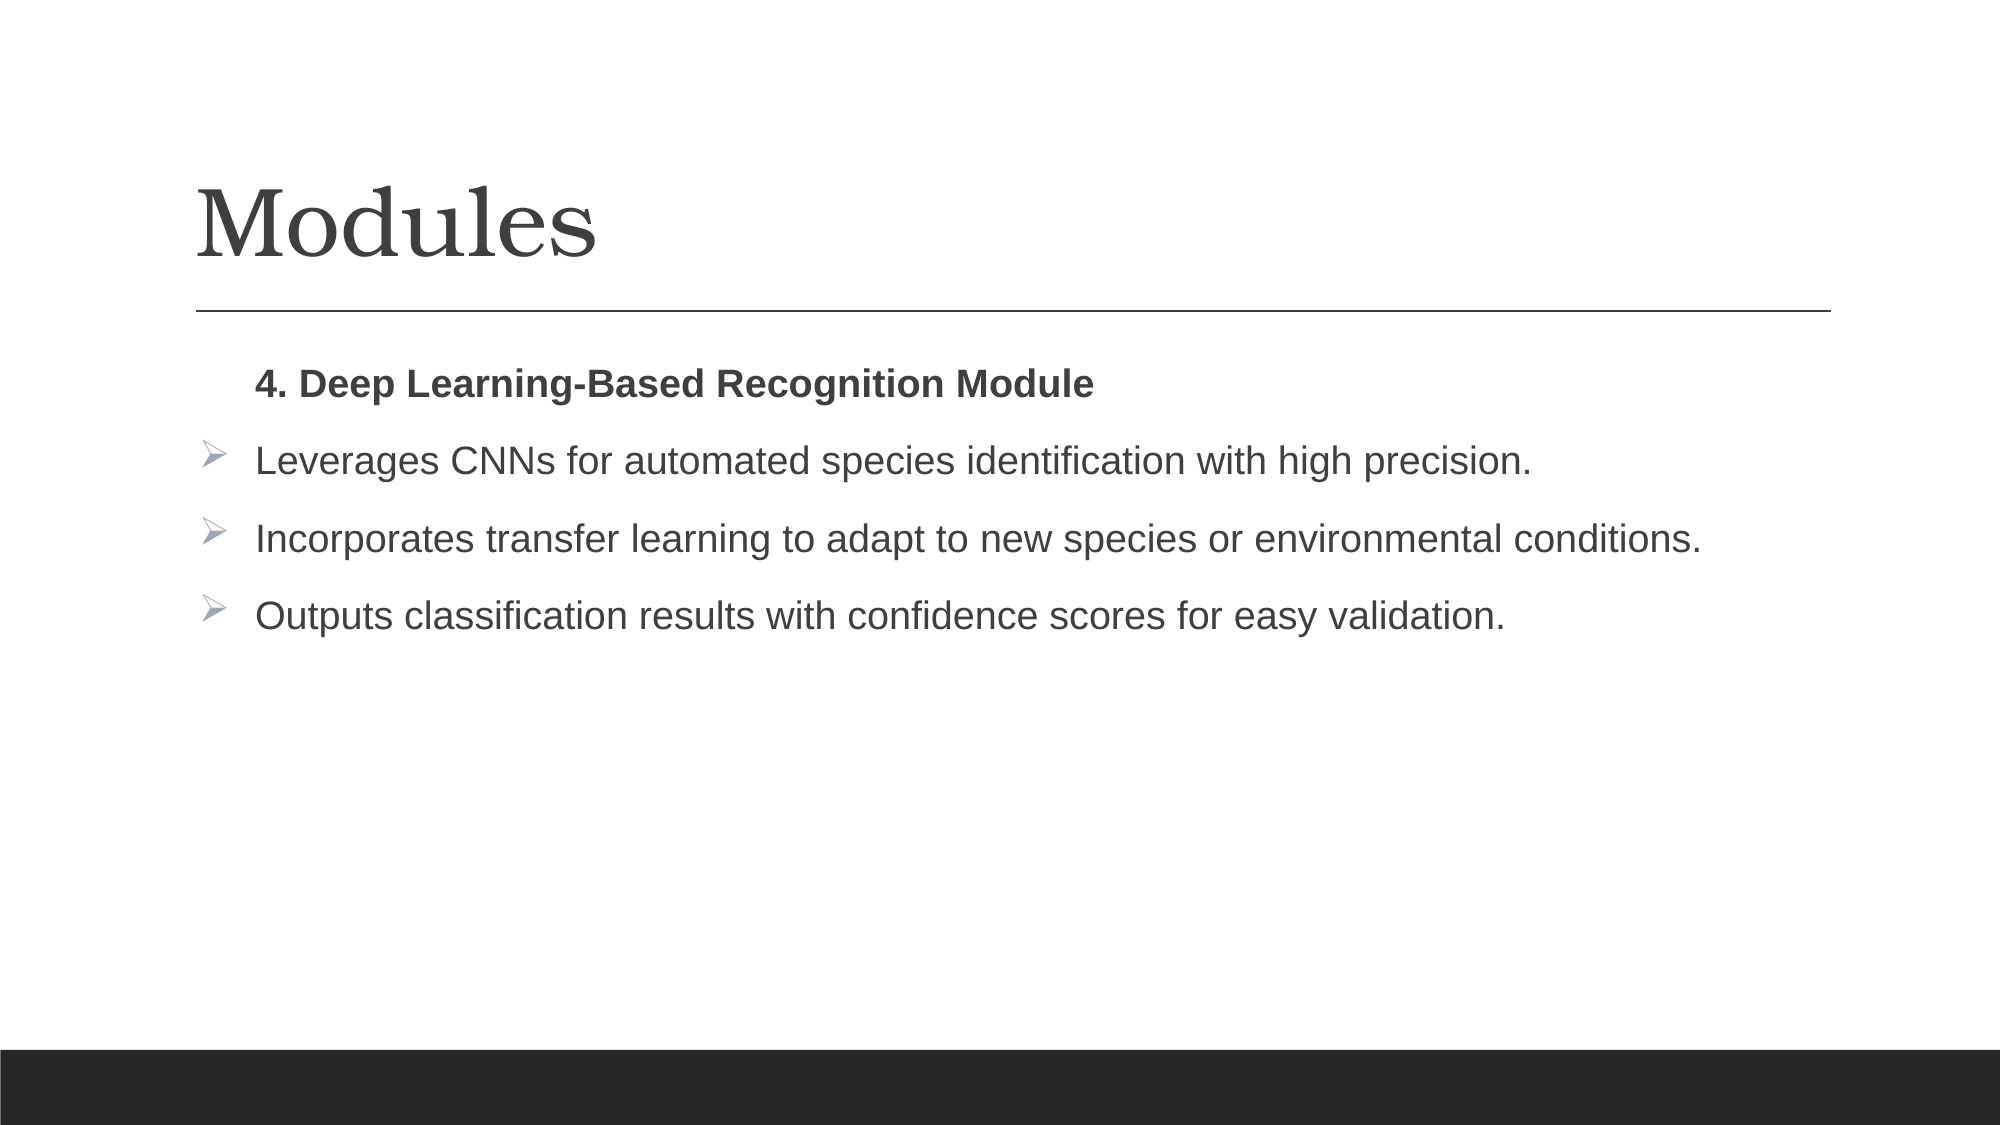

# Modules
4. Deep Learning-Based Recognition Module
Leverages CNNs for automated species identification with high precision.
Incorporates transfer learning to adapt to new species or environmental conditions.
Outputs classification results with confidence scores for easy validation.